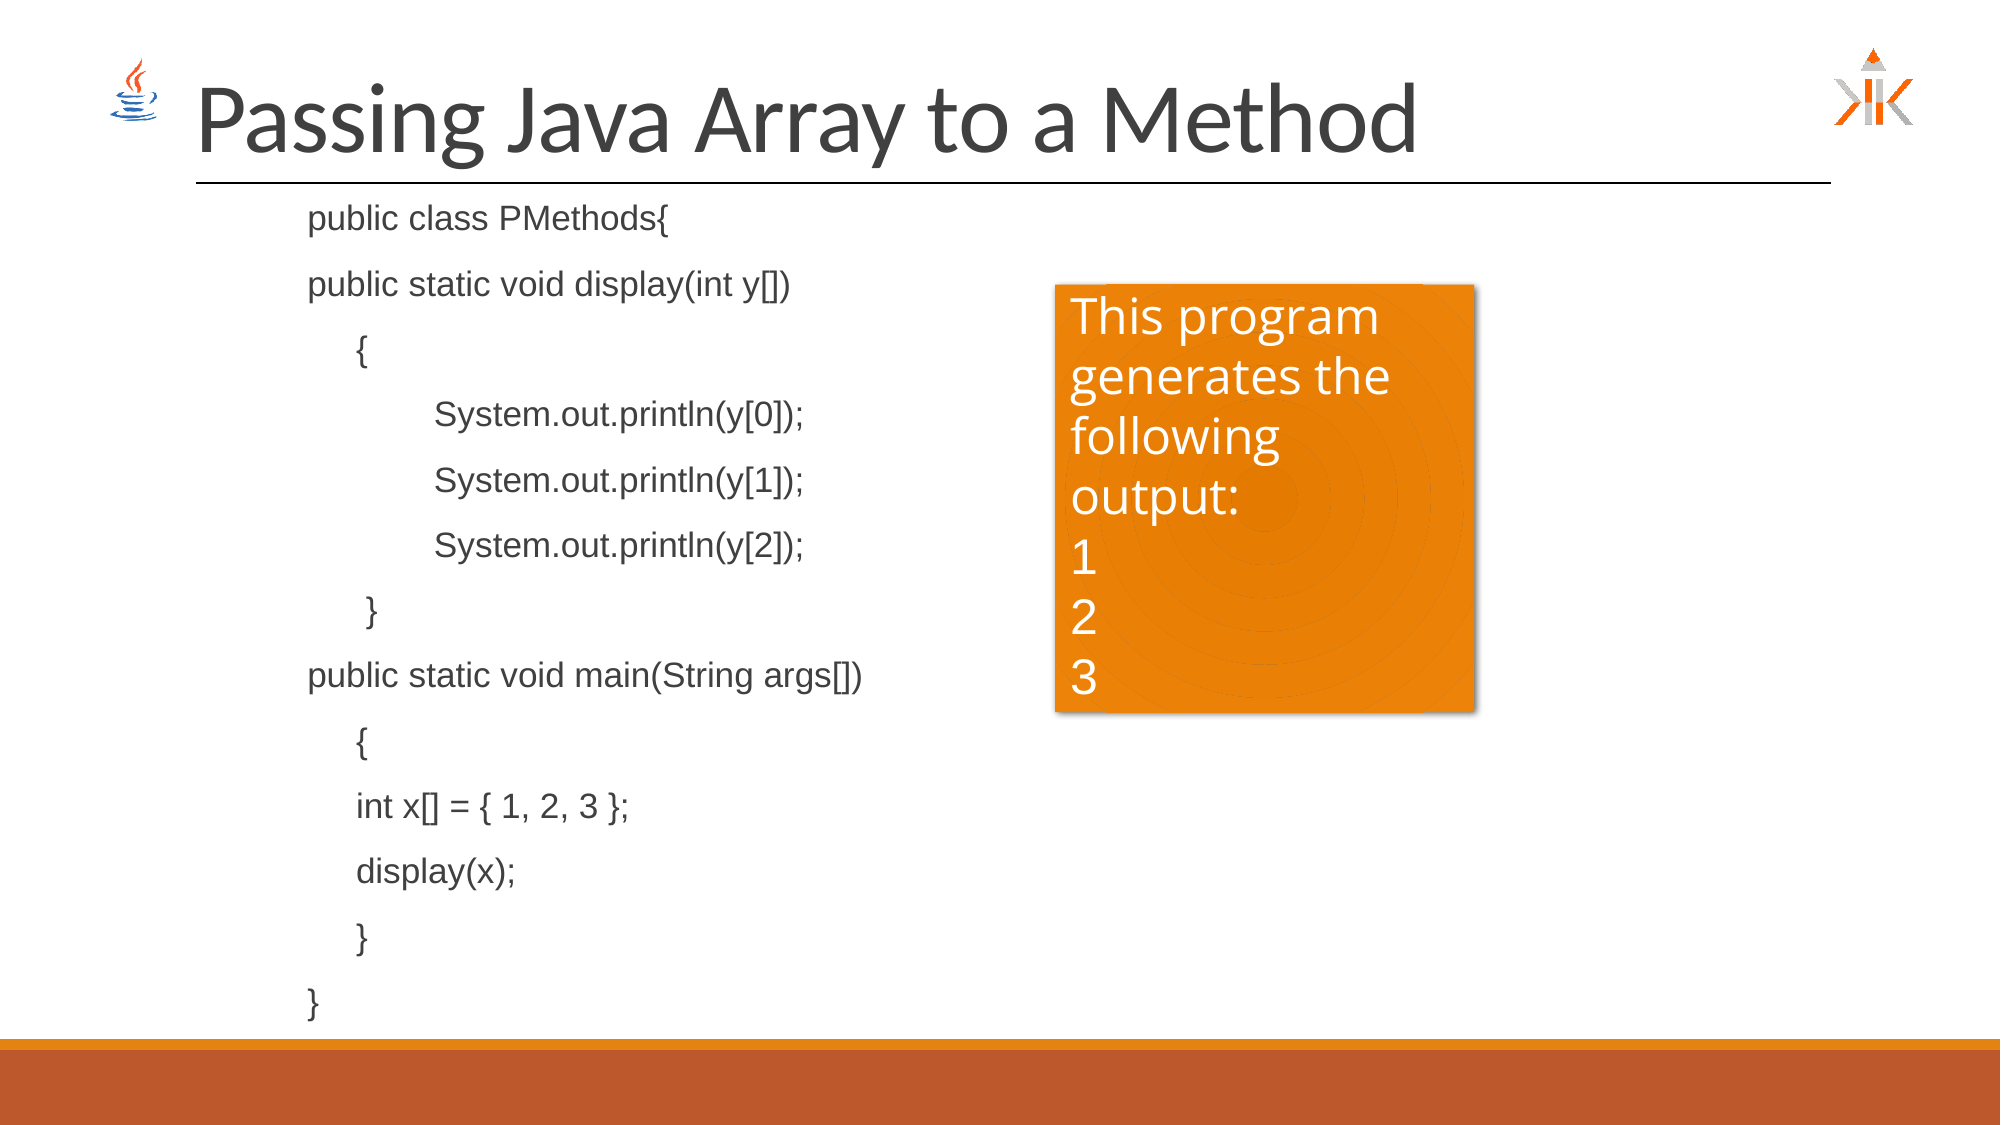

# Passing Java Array to a Method
public class PMethods{
public static void display(int y[])
     {
             System.out.println(y[0]);
             System.out.println(y[1]);
             System.out.println(y[2]);
      }
public static void main(String args[])
     {
     int x[] = { 1, 2, 3 };
     display(x);
     }
}

This program generates the following output:
1
2
3